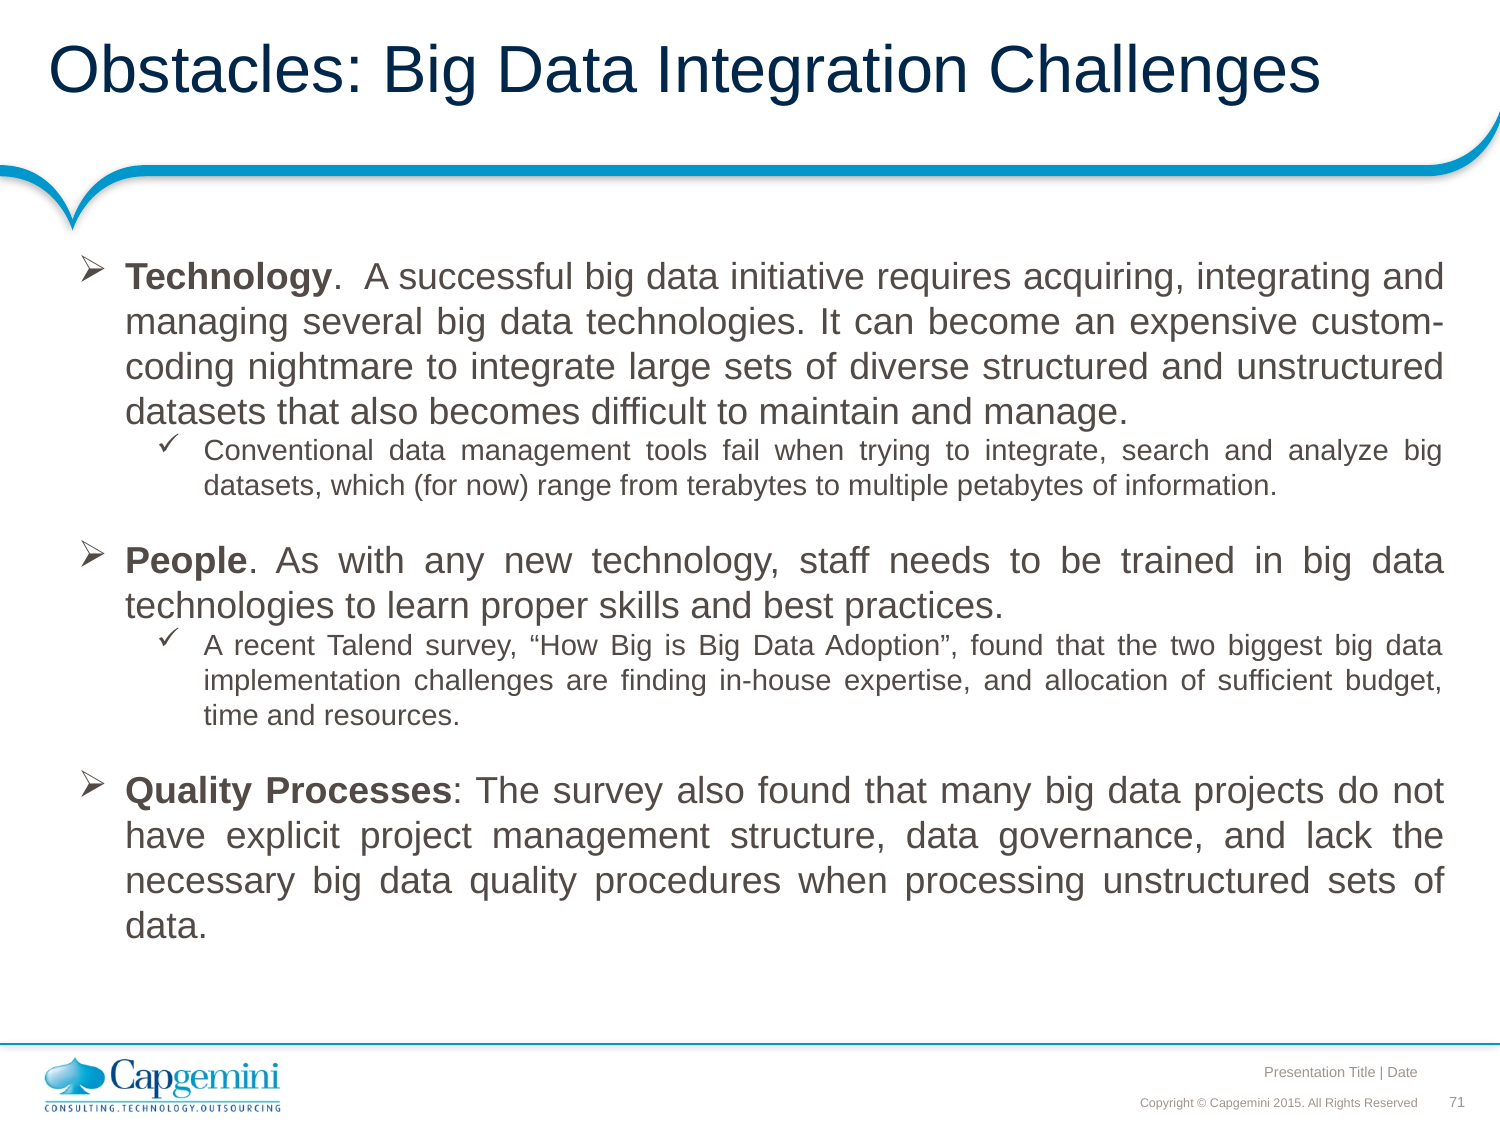

# Obstacles: Big Data Integration Challenges
Technology.  A successful big data initiative requires acquiring, integrating and managing several big data technologies. It can become an expensive custom-coding nightmare to integrate large sets of diverse structured and unstructured datasets that also becomes difficult to maintain and manage.
Conventional data management tools fail when trying to integrate, search and analyze big datasets, which (for now) range from terabytes to multiple petabytes of information.

People. As with any new technology, staff needs to be trained in big data technologies to learn proper skills and best practices.
A recent Talend survey, “How Big is Big Data Adoption”, found that the two biggest big data implementation challenges are finding in-house expertise, and allocation of sufficient budget, time and resources.

Quality Processes: The survey also found that many big data projects do not have explicit project management structure, data governance, and lack the necessary big data quality procedures when processing unstructured sets of data.